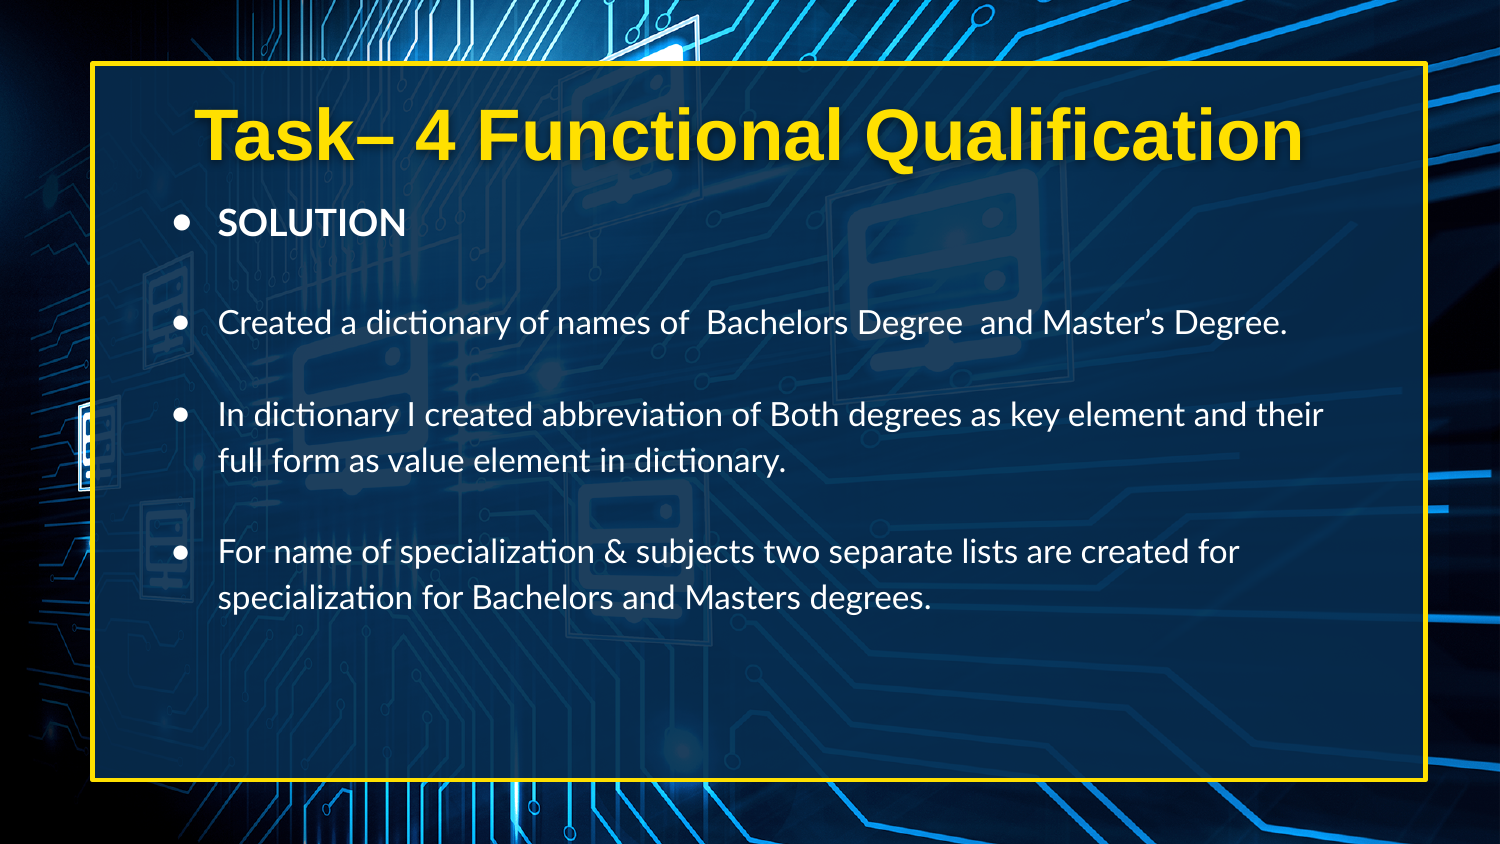

# Task– 4 Functional Qualification
SOLUTION

Created a dictionary of names of  Bachelors Degree  and Master’s Degree.

In dictionary I created abbreviation of Both degrees as key element and their full form as value element in dictionary.

For name of specialization & subjects two separate lists are created for specialization for Bachelors and Masters degrees.